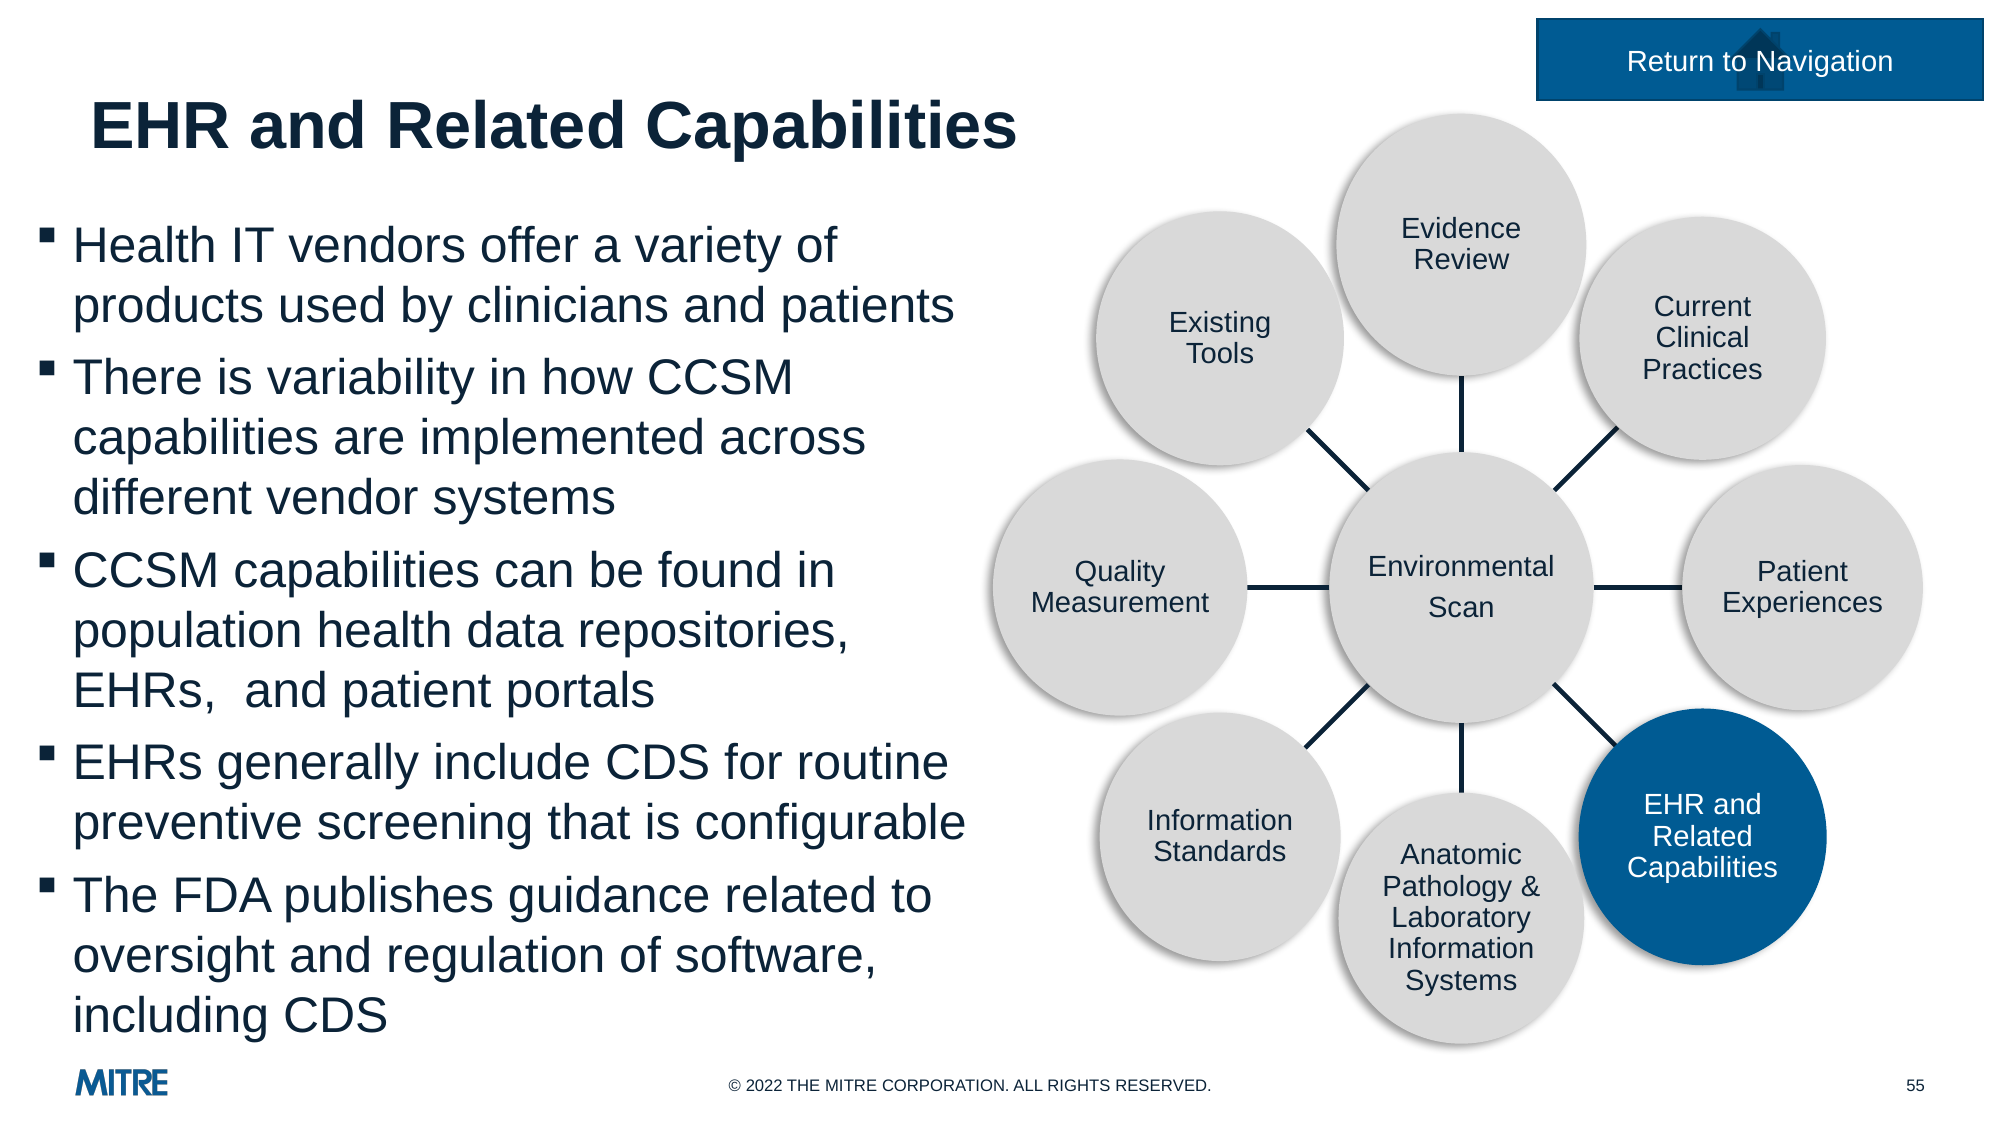

Return to Navigation
# EHR and Related Capabilities
Evidence Review
Existing Tools
Current Clinical Practices

Environmental
Scan

Quality Measurement
Patient Experiences

EHR and Related Capabilities
Information Standards

Anatomic Pathology & Laboratory Information Systems
Health IT vendors offer a variety of products used by clinicians and patients
There is variability in how CCSM capabilities are implemented across different vendor systems
CCSM capabilities can be found in population health data repositories, EHRs,  and patient portals
EHRs generally include CDS for routine preventive screening that is configurable
The FDA publishes guidance related to  oversight and regulation of software, including CDS
55